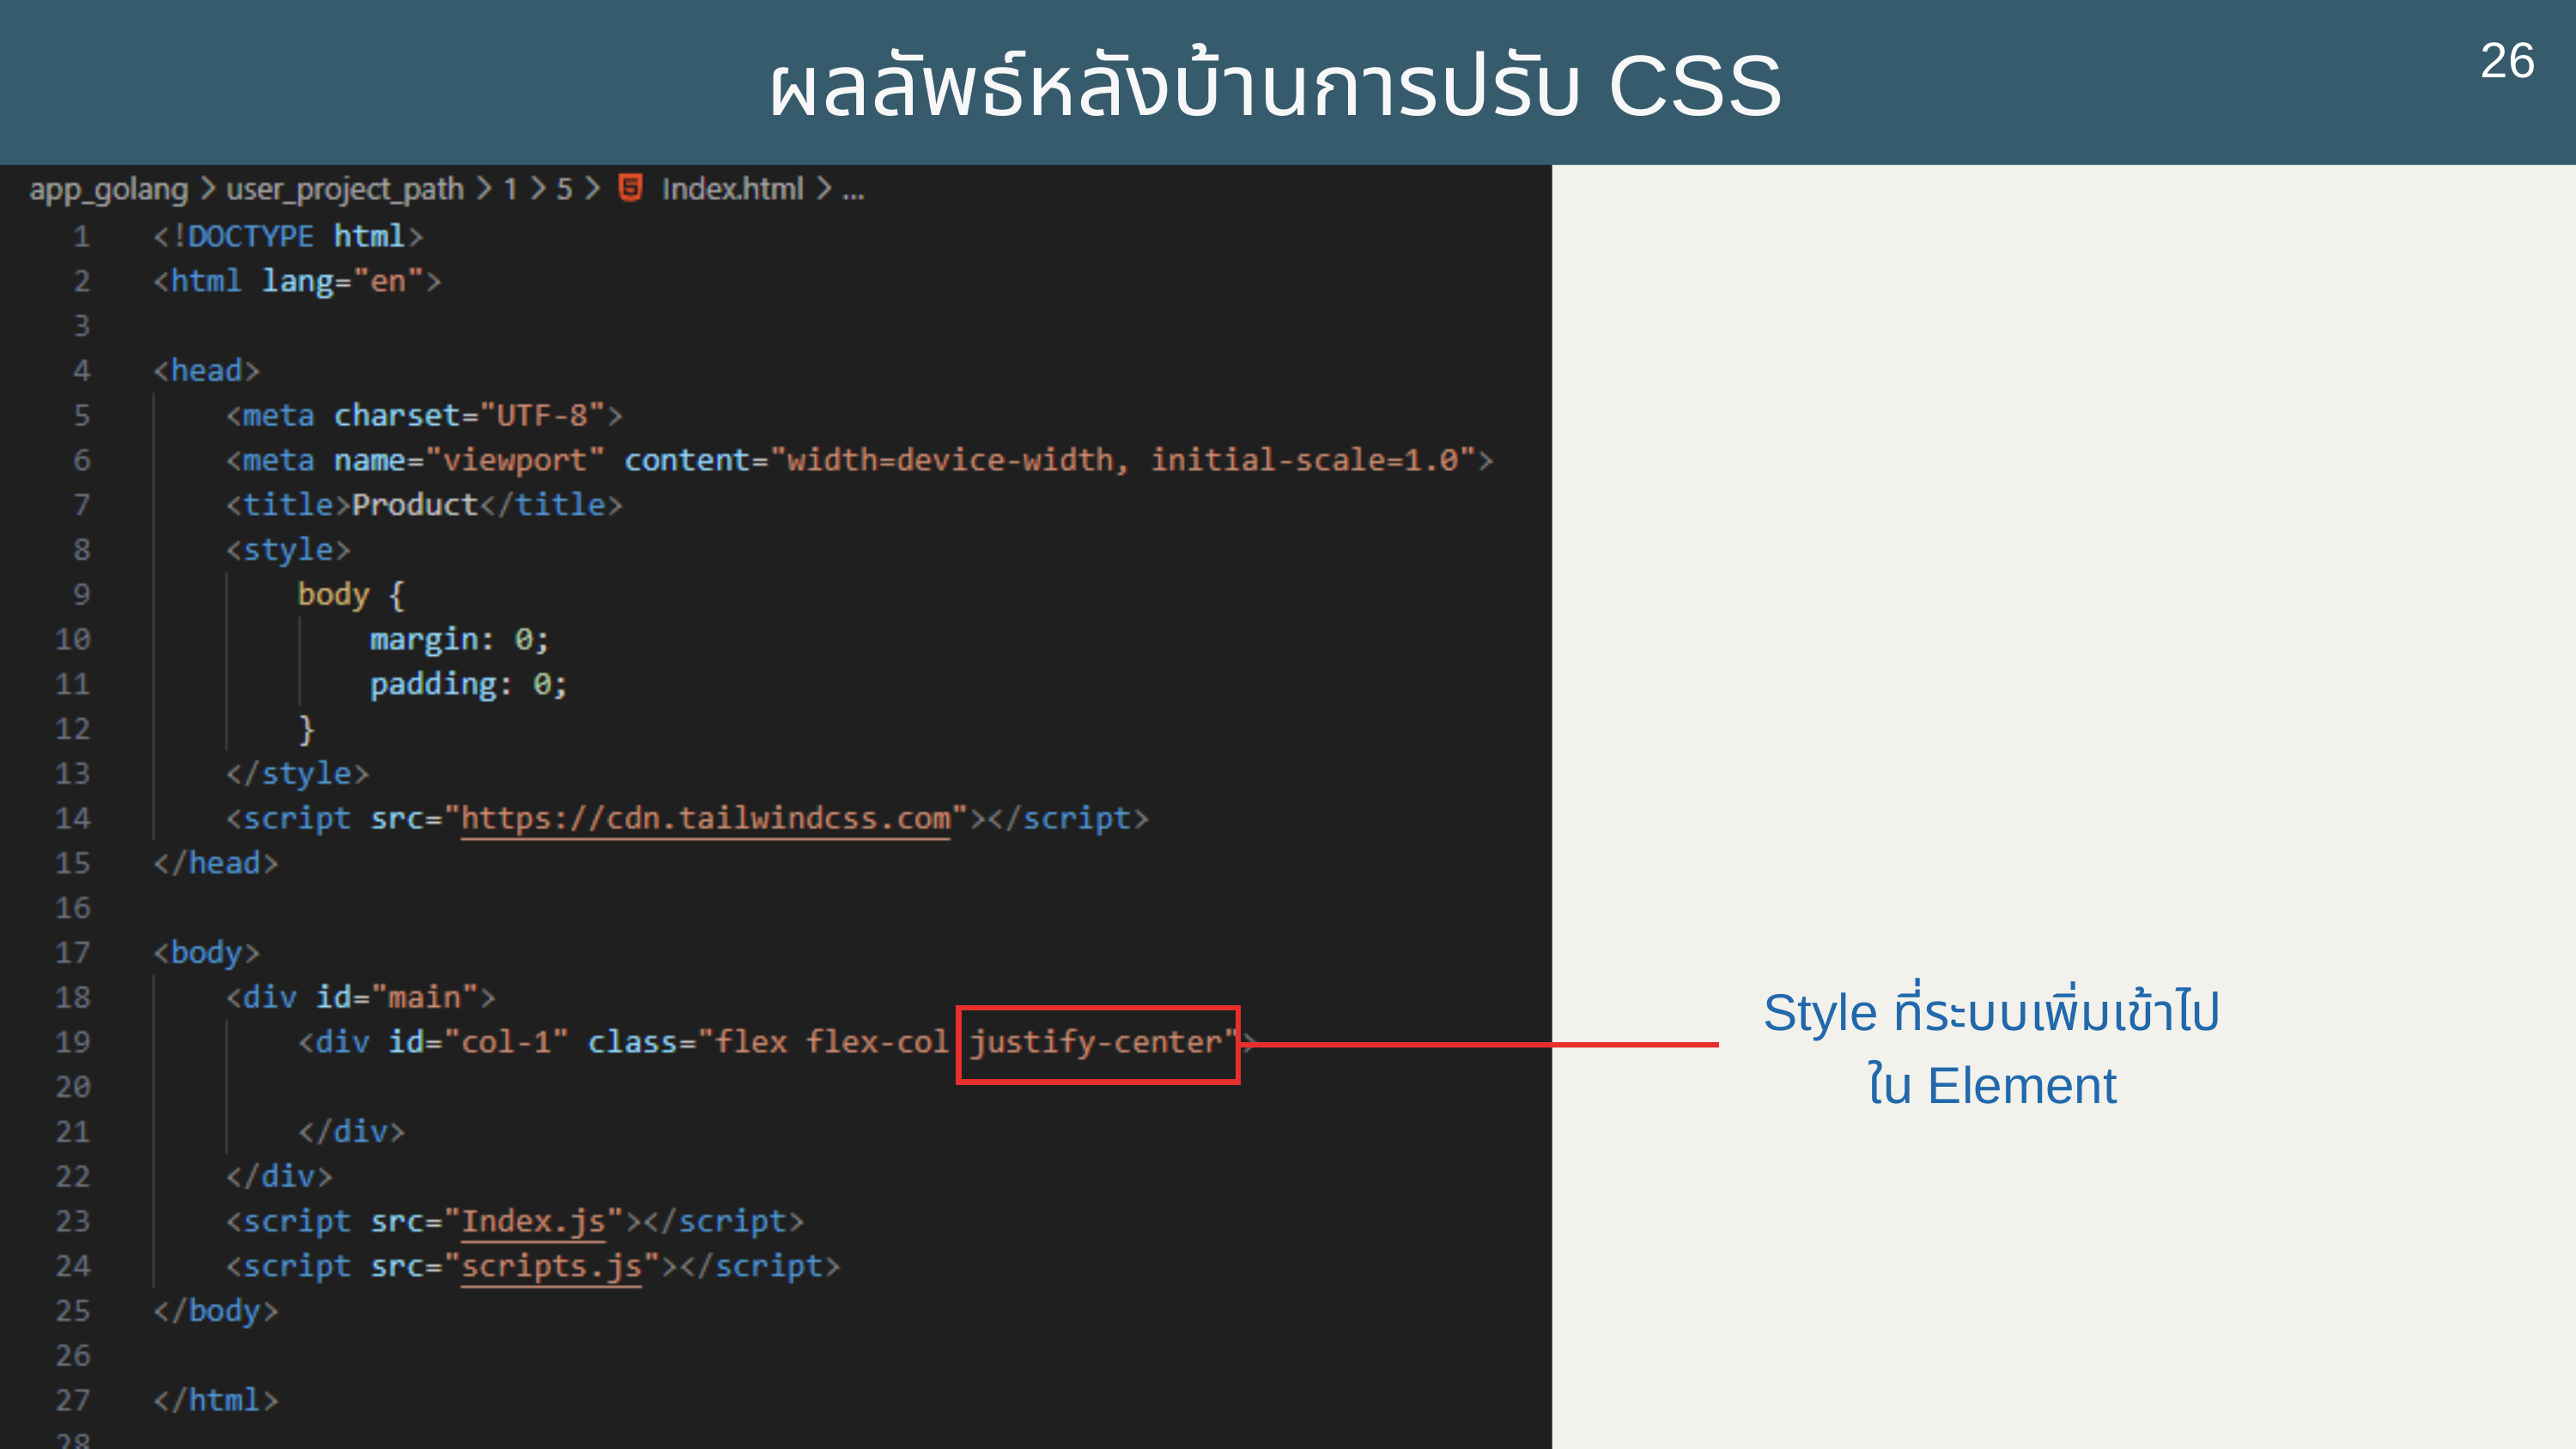

17
26
ผลลัพธ์หลังบ้านการปรับ CSS

Style ที่ระบบเพิ่มเข้าไป
ใน Element